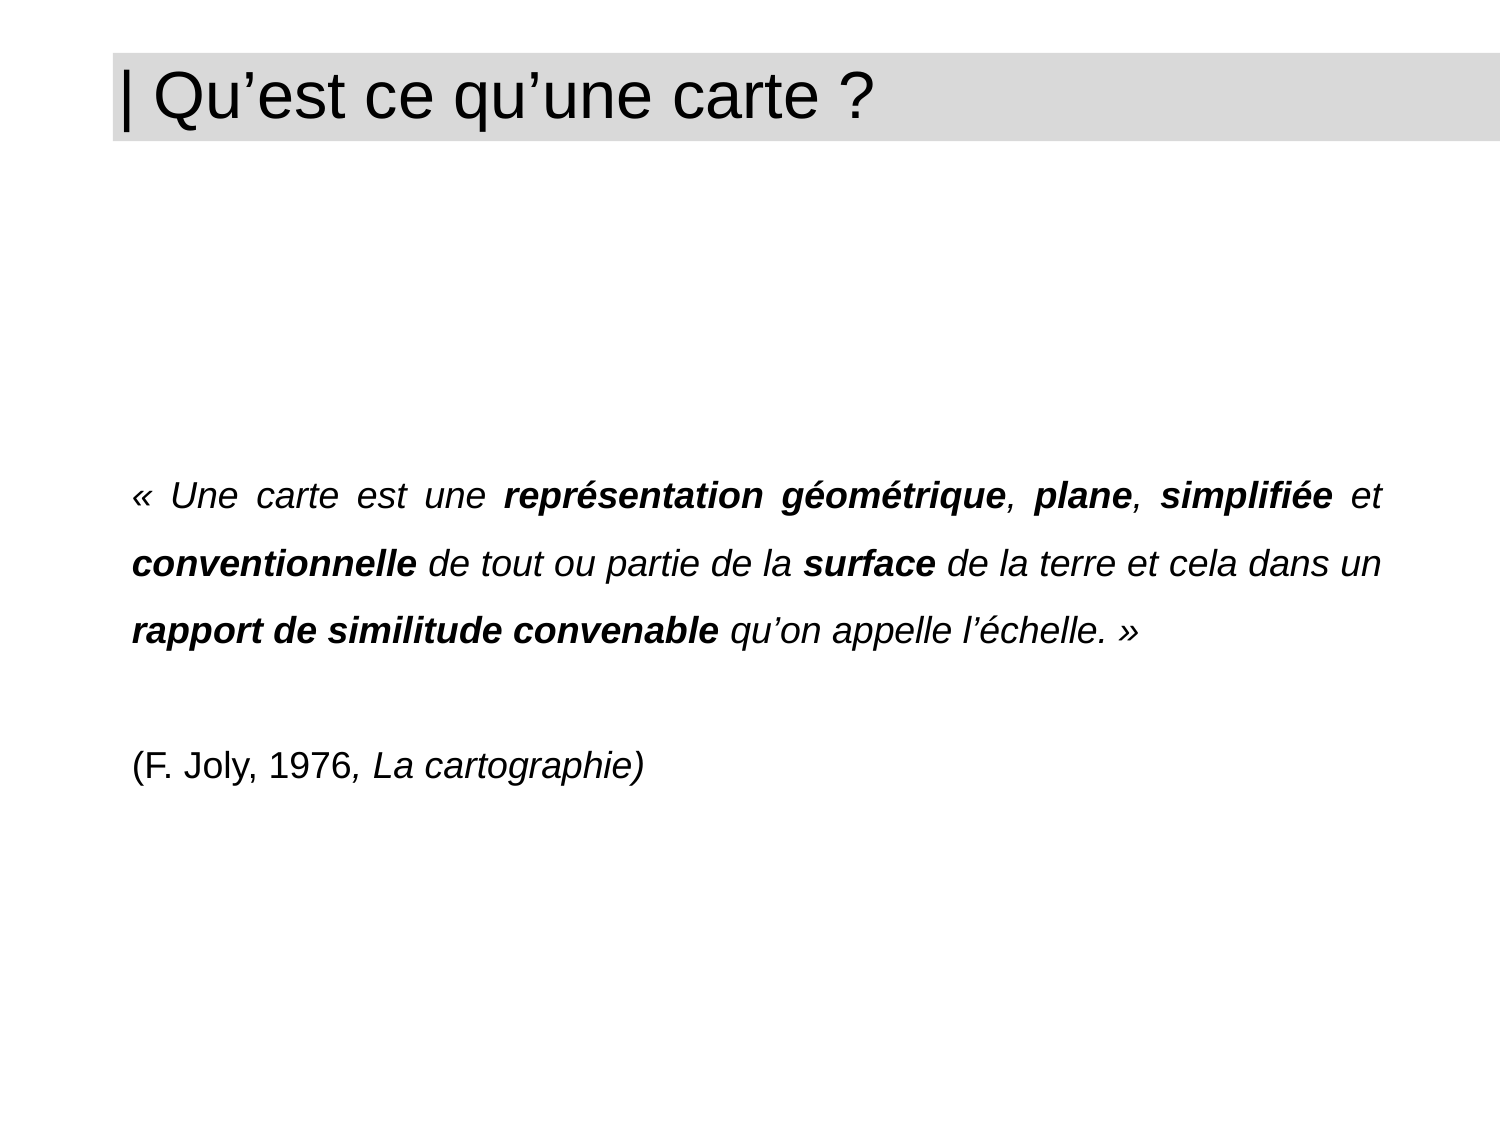

# | Qu’est ce qu’une carte ?

« Une carte est une représentation géométrique, plane, simplifiée et conventionnelle de tout ou partie de la surface de la terre et cela dans un rapport de similitude convenable qu’on appelle l’échelle. »

(F. Joly, 1976, La cartographie)